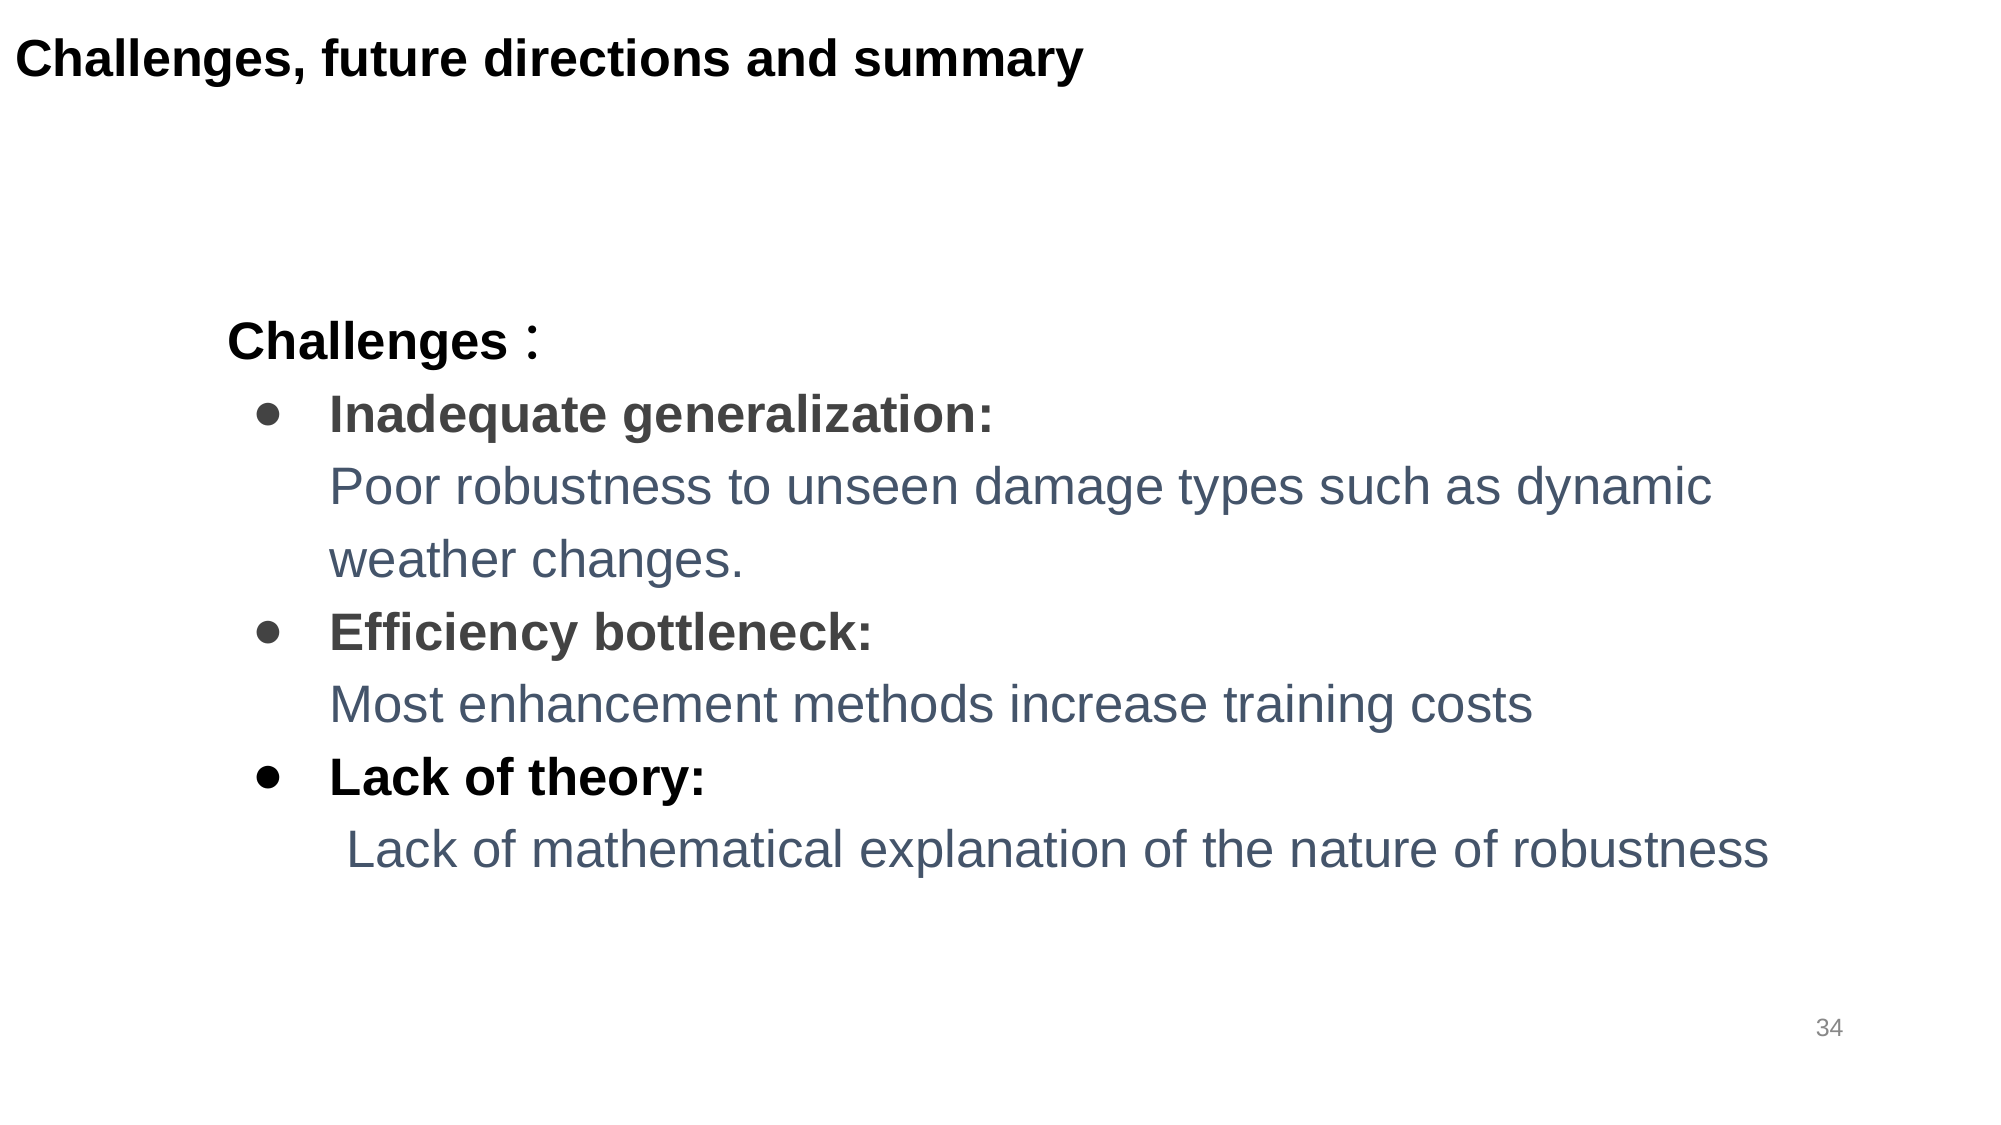

Challenges, future directions and summary

Challenges：
Inadequate generalization:
Poor robustness to unseen damage types such as dynamic weather changes.
Efficiency bottleneck:
Most enhancement methods increase training costs
Lack of theory:
    	Lack of mathematical explanation of the nature of robustness

34